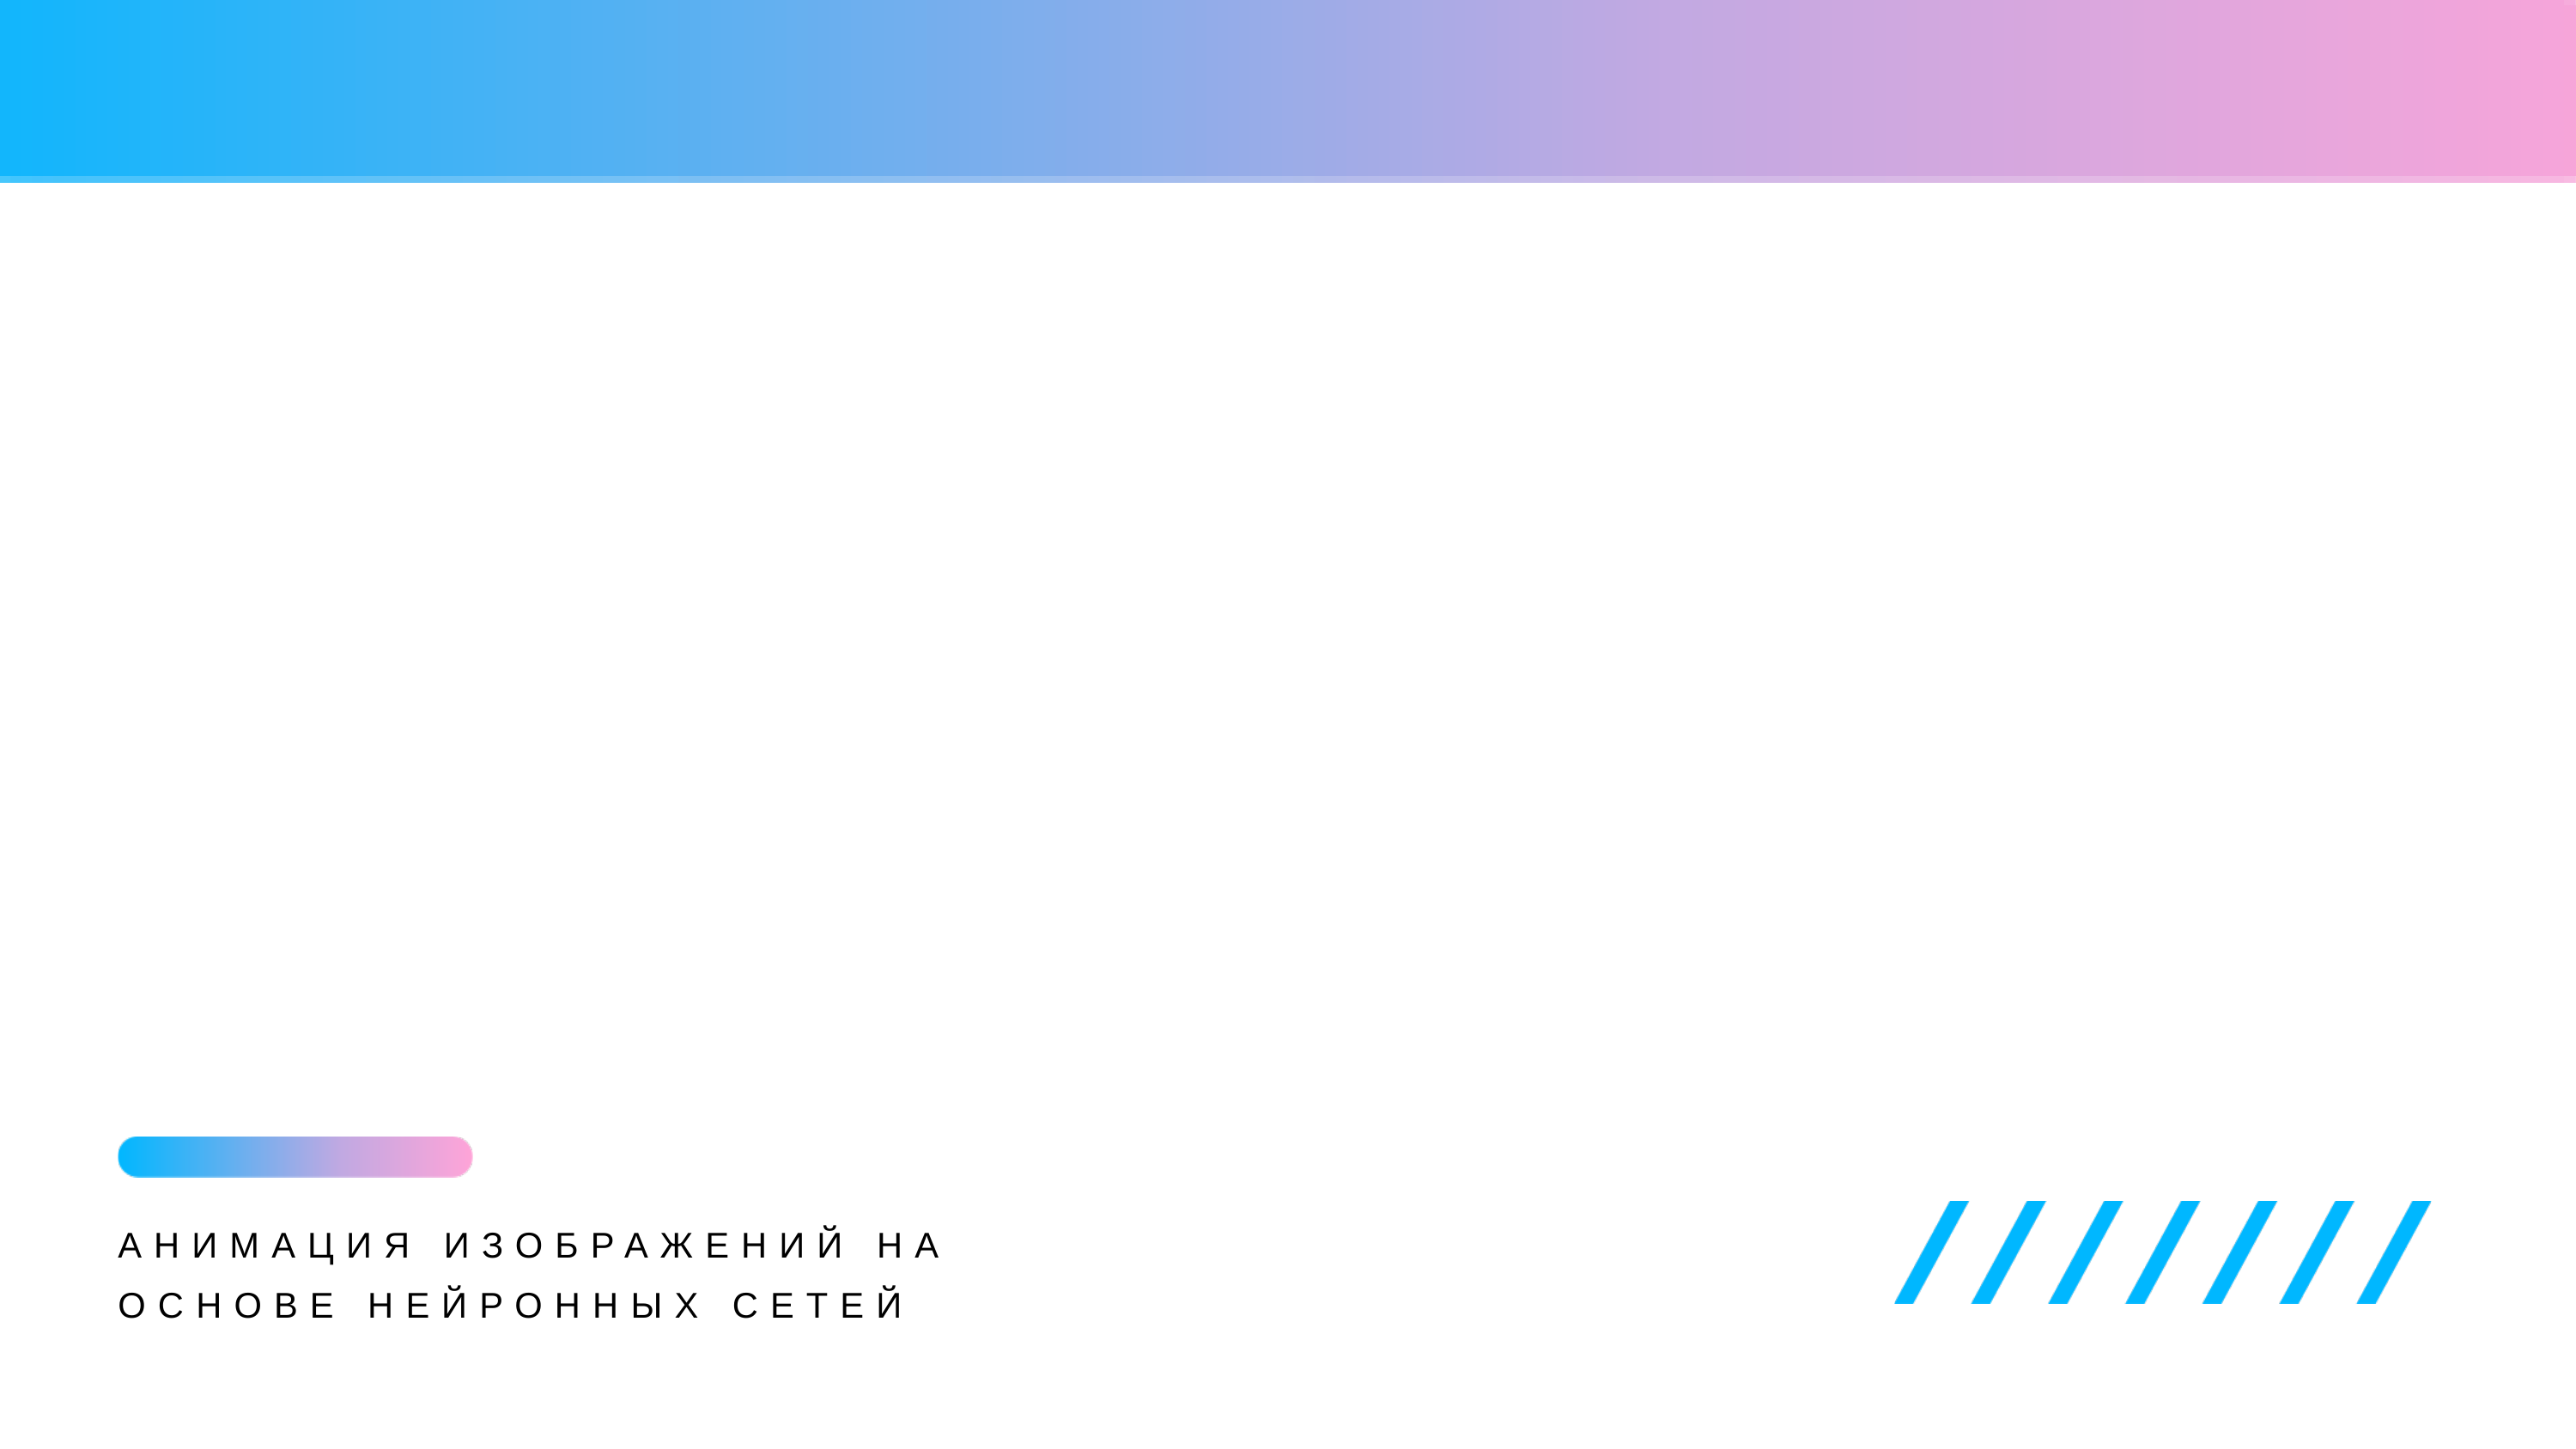

СПАСИБО
ЗА ВНИМАНИЕ

АНИМАЦИЯ ИЗОБРАЖЕНИЙ НА ОСНОВЕ НЕЙРОННЫХ СЕТЕЙ